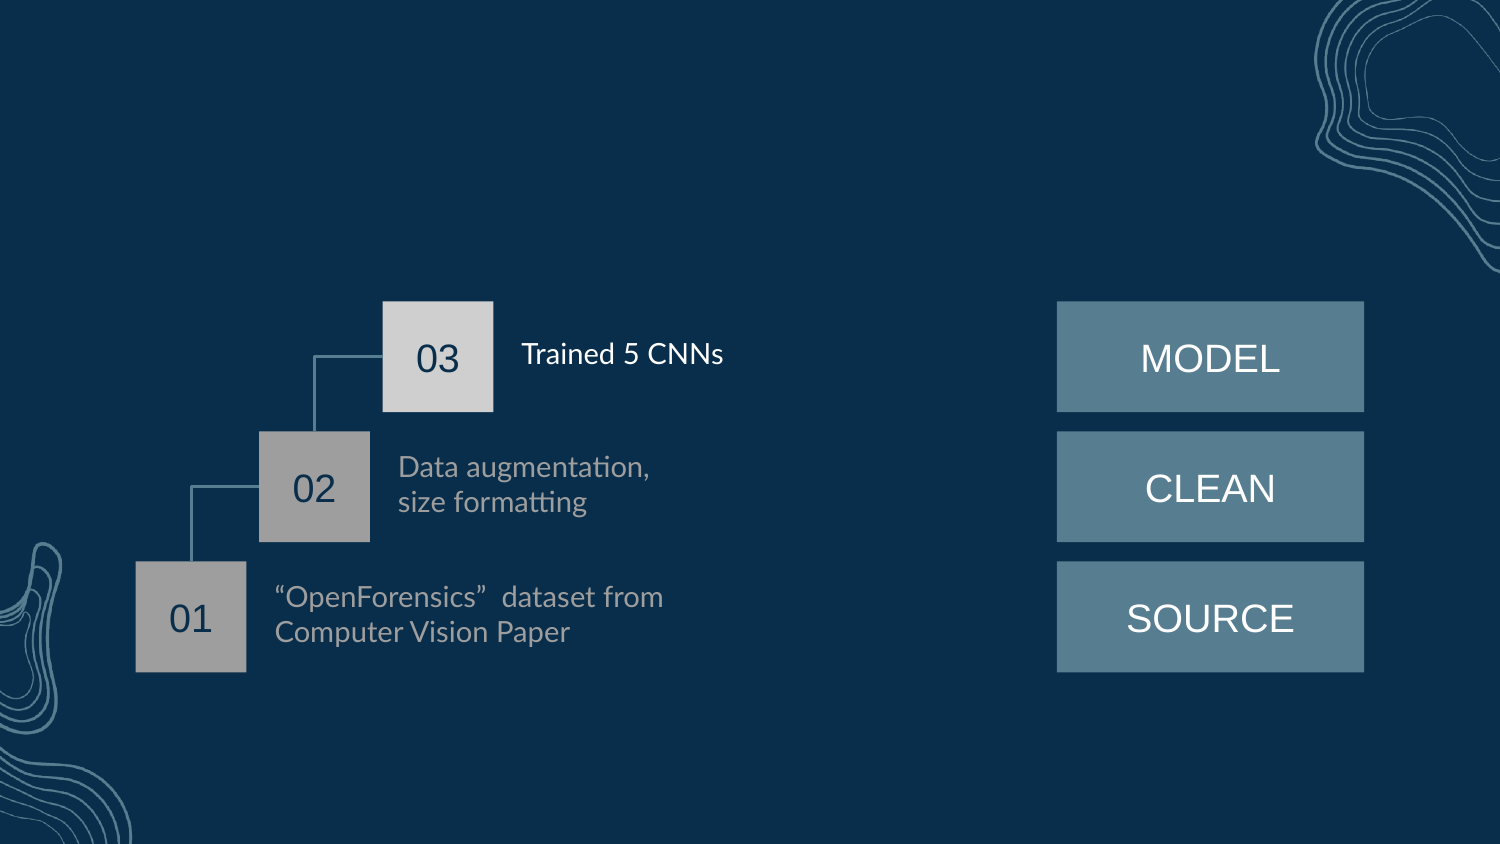

MODEL
Trained 5 CNNs
03
CLEAN
02
Data augmentation, size formatting
“OpenForensics”  dataset from Computer Vision Paper
01
SOURCE